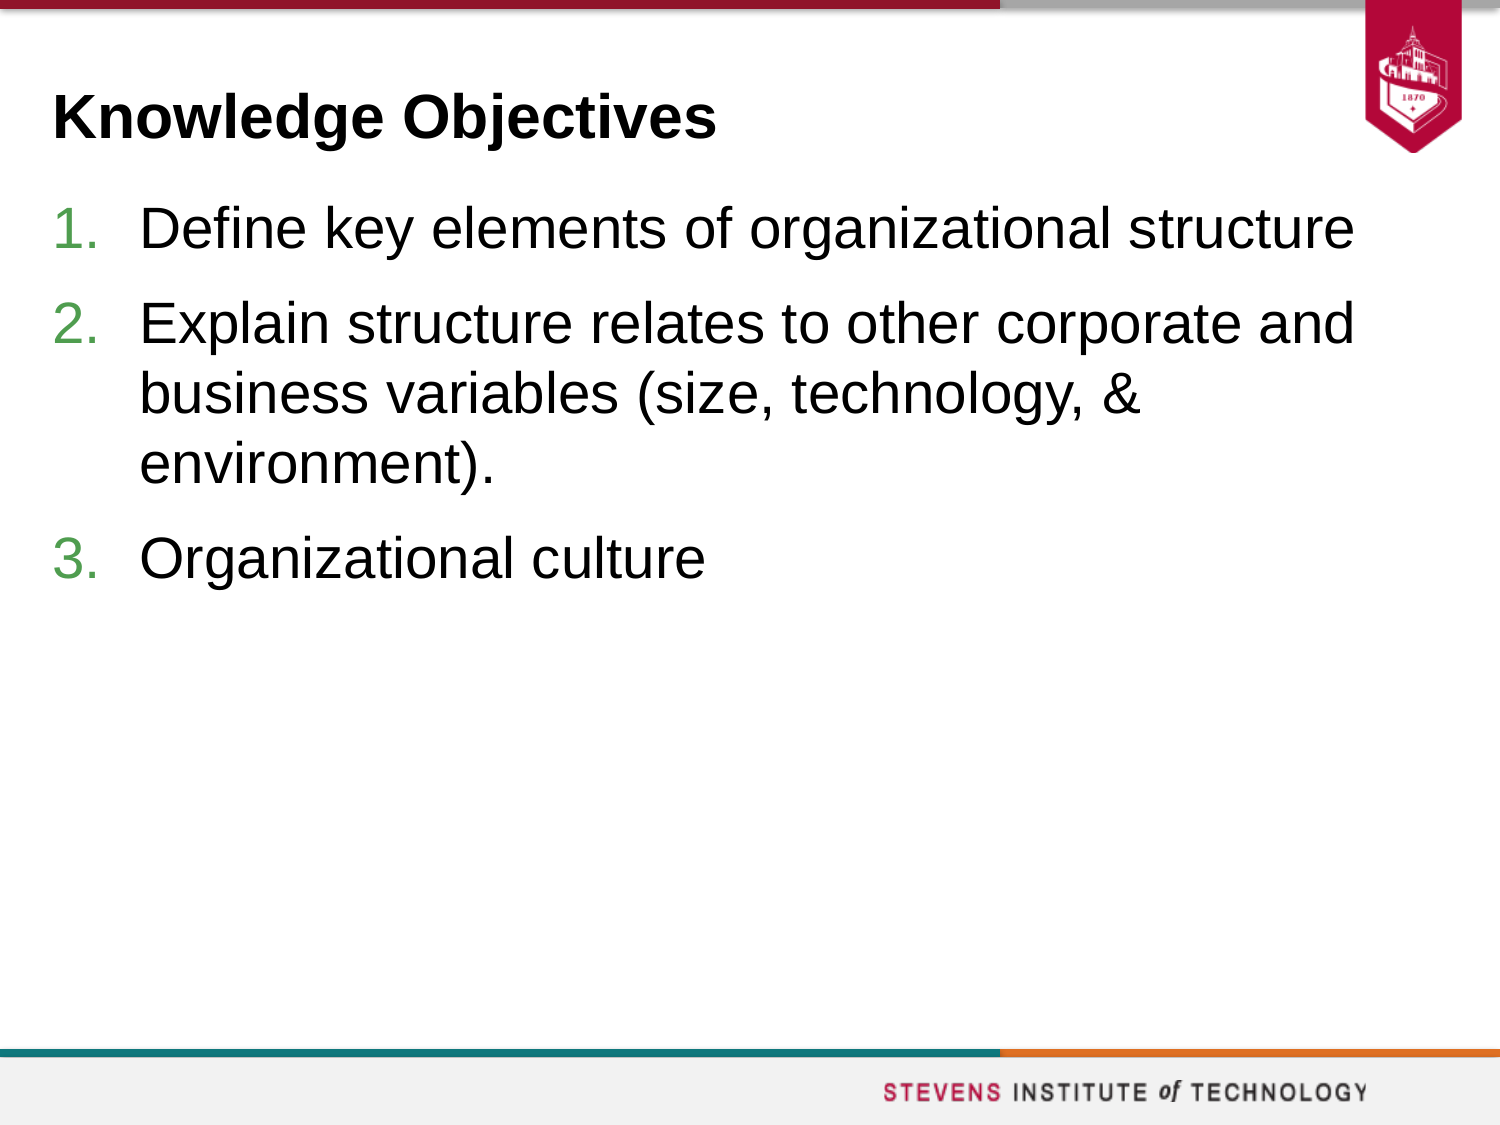

# Knowledge Objectives
Define key elements of organizational structure
Explain structure relates to other corporate and business variables (size, technology, & environment).
Organizational culture